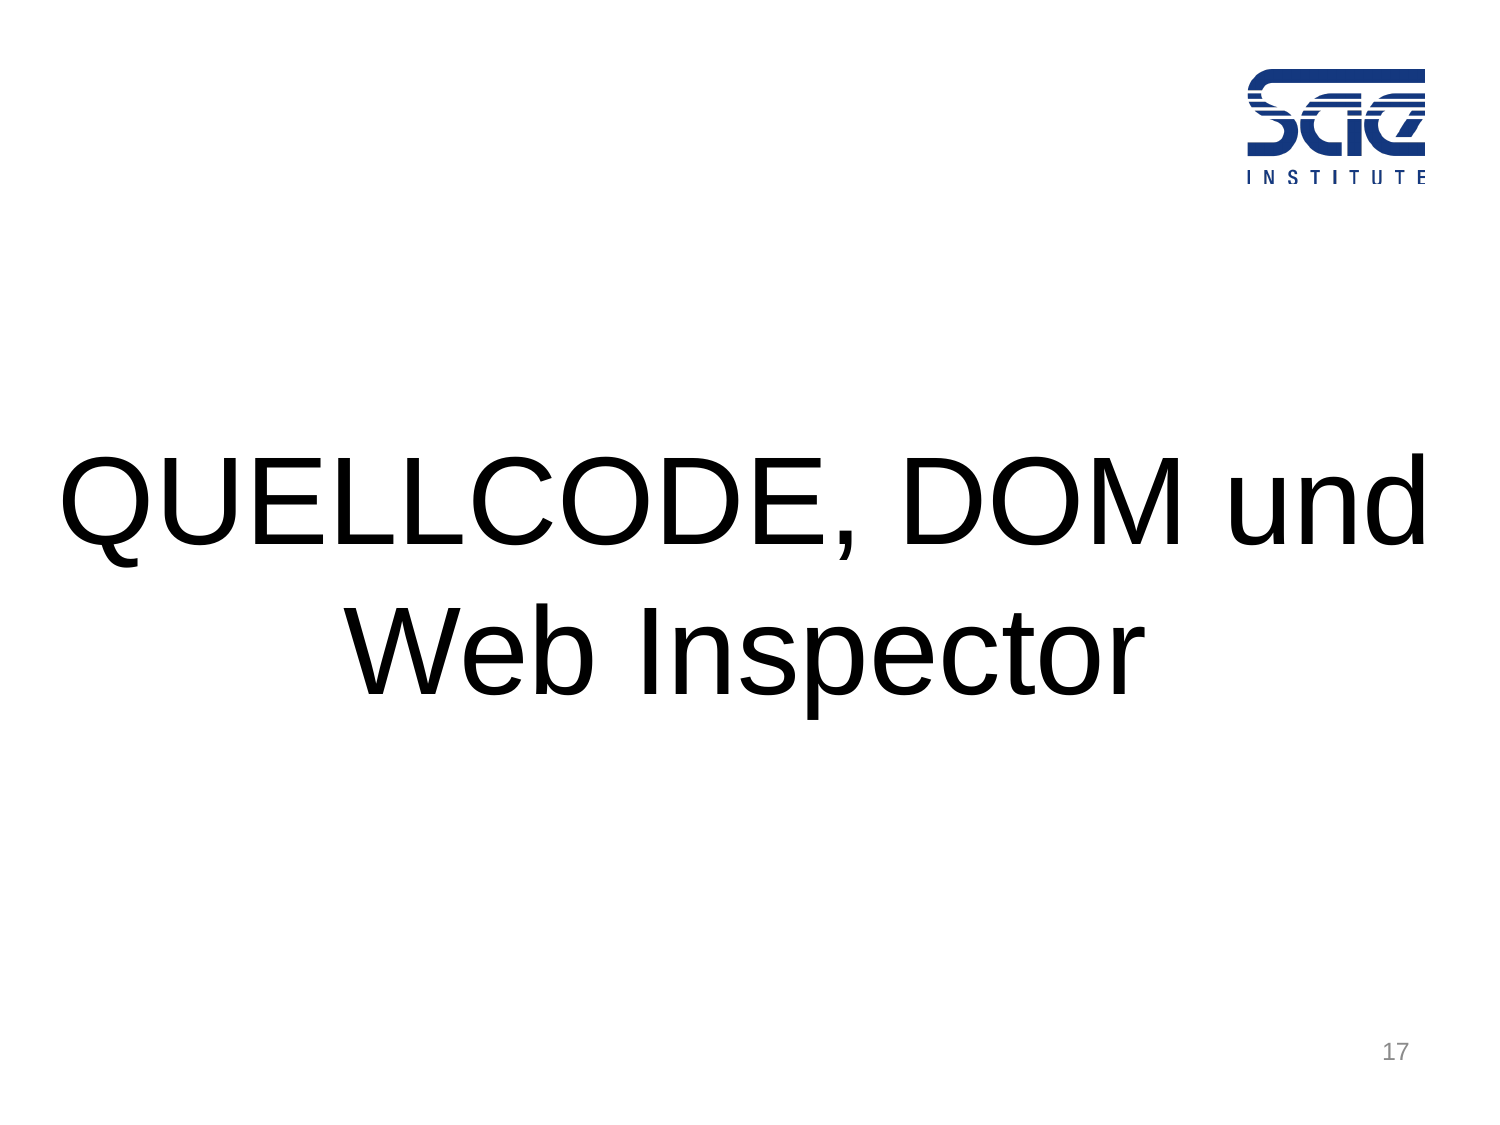

#

QUELLCODE, DOM und Web Inspector
17